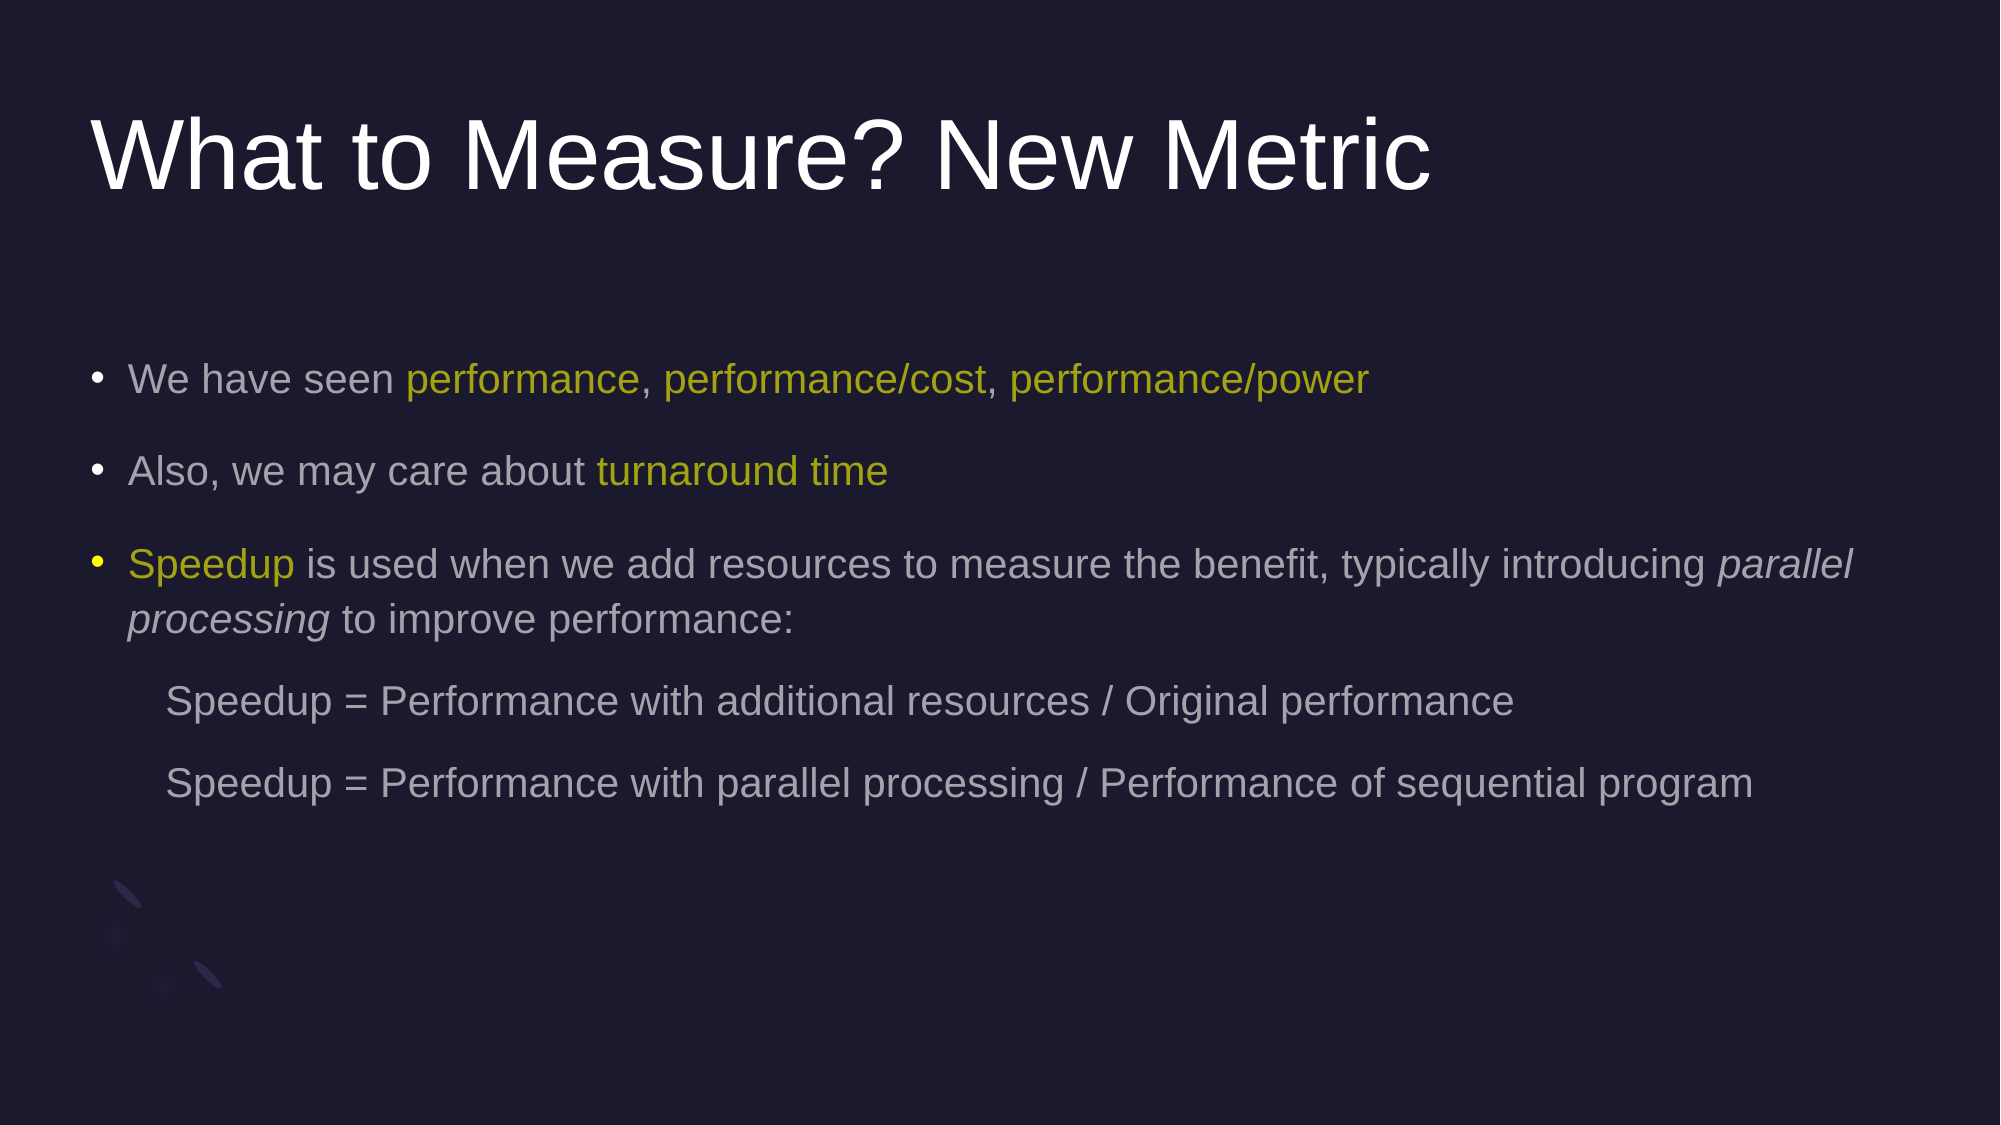

# What to Measure? New Metric
We have seen performance, performance/cost, performance/power
Also, we may care about turnaround time
Speedup is used when we add resources to measure the benefit, typically introducing parallel processing to improve performance:
Speedup = Performance with additional resources / Original performance
Speedup = Performance with parallel processing / Performance of sequential program